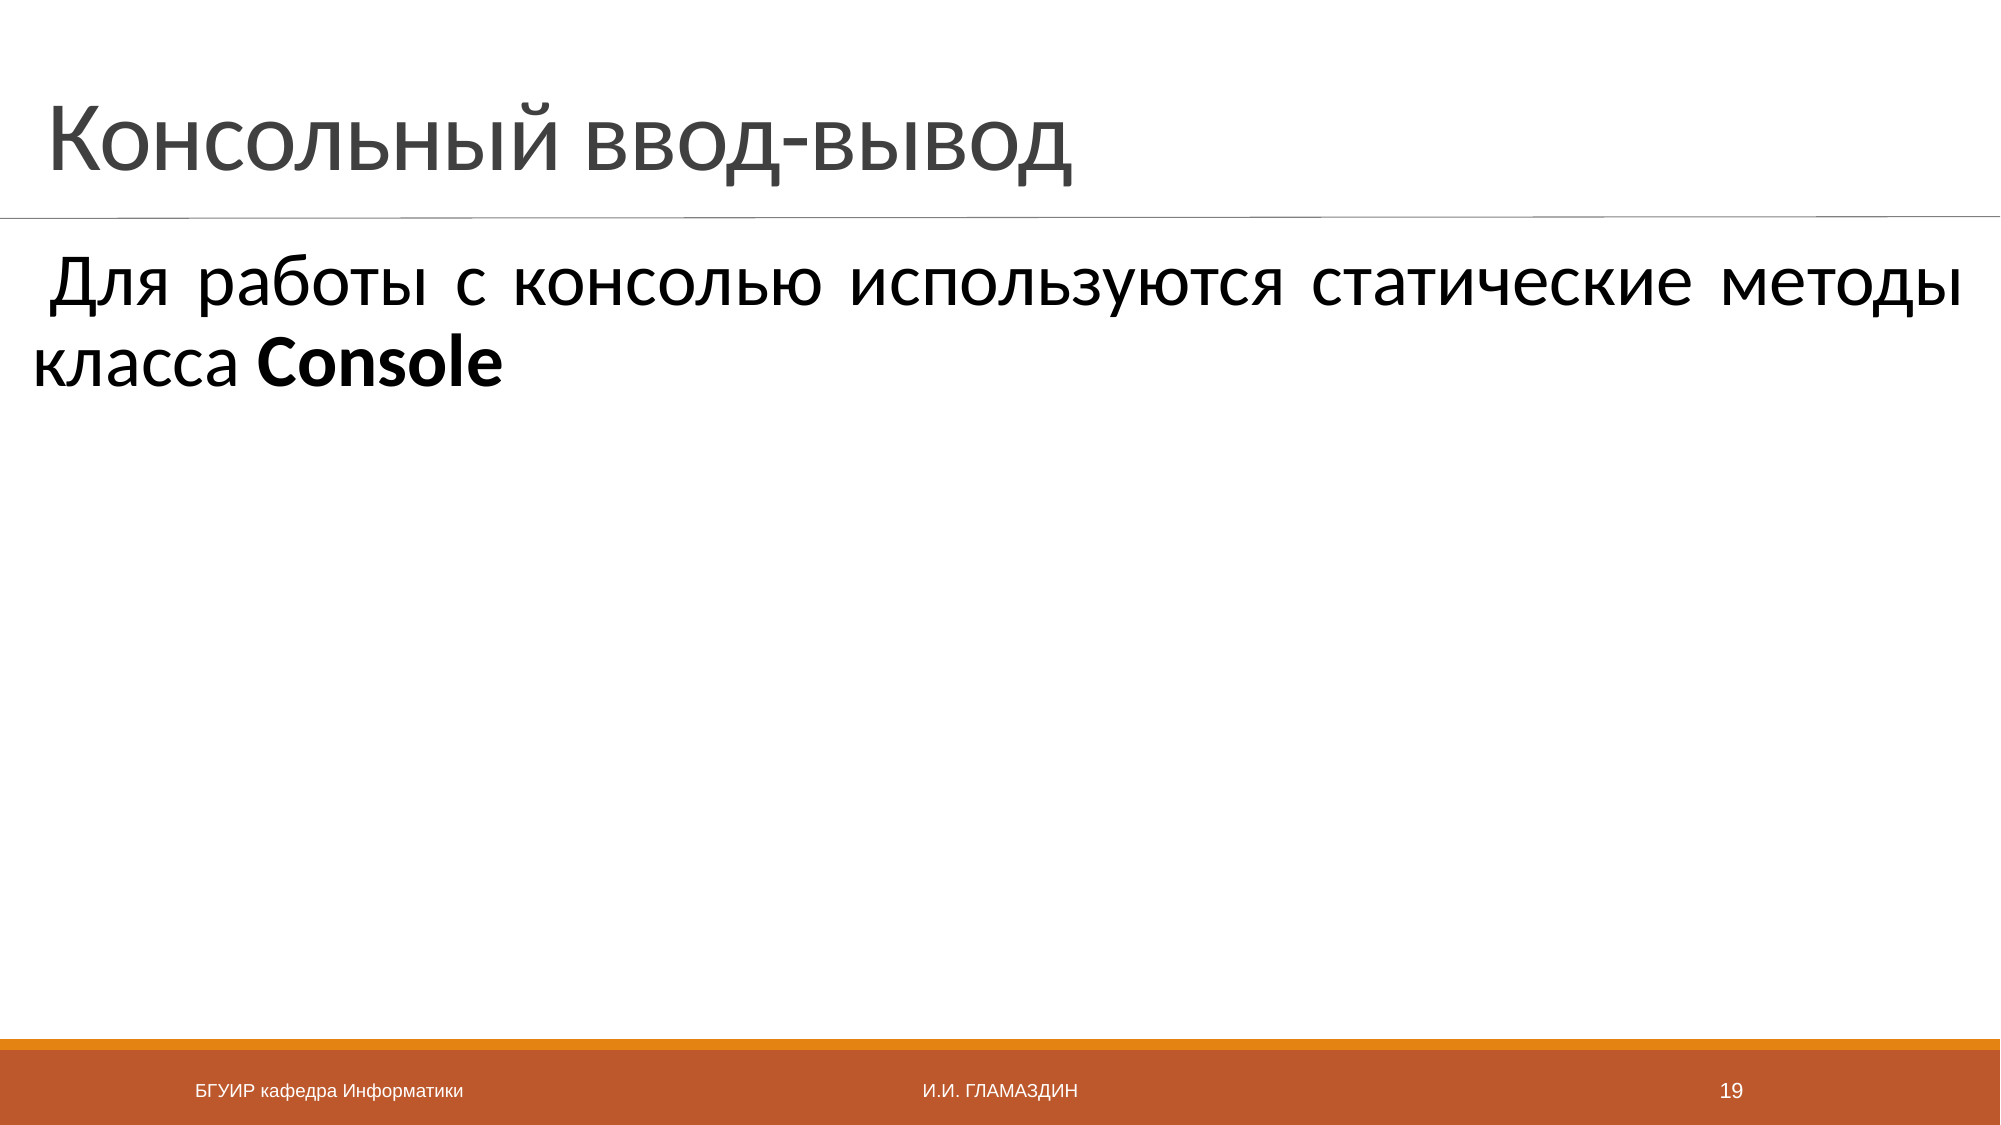

# Консольный ввод-вывод
Для работы с консолью используются статические методы класса Console
БГУИР кафедра Информатики
И.И. Гламаздин
19